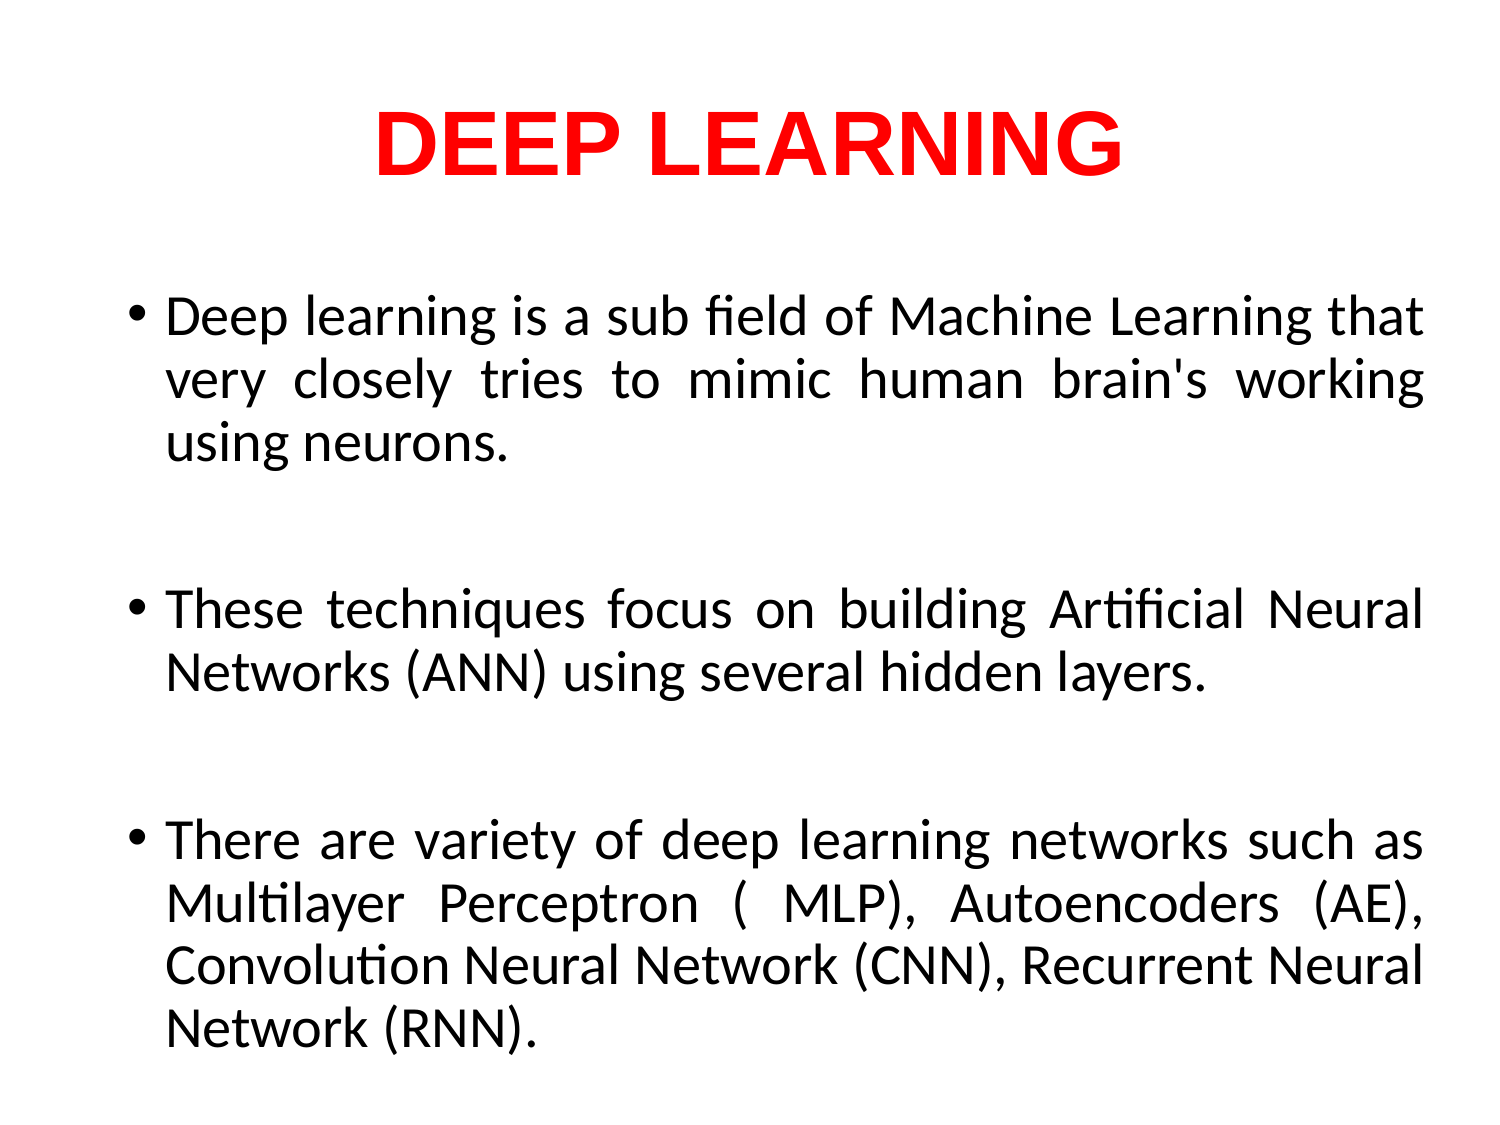

# DEEP LEARNING
Deep learning is a sub field of Machine Learning that very closely tries to mimic human brain's working using neurons.

These techniques focus on building Artificial Neural Networks (ANN) using several hidden layers.

There are variety of deep learning networks such as Multilayer Perceptron ( MLP), Autoencoders (AE), Convolution Neural Network (CNN), Recurrent Neural Network (RNN).